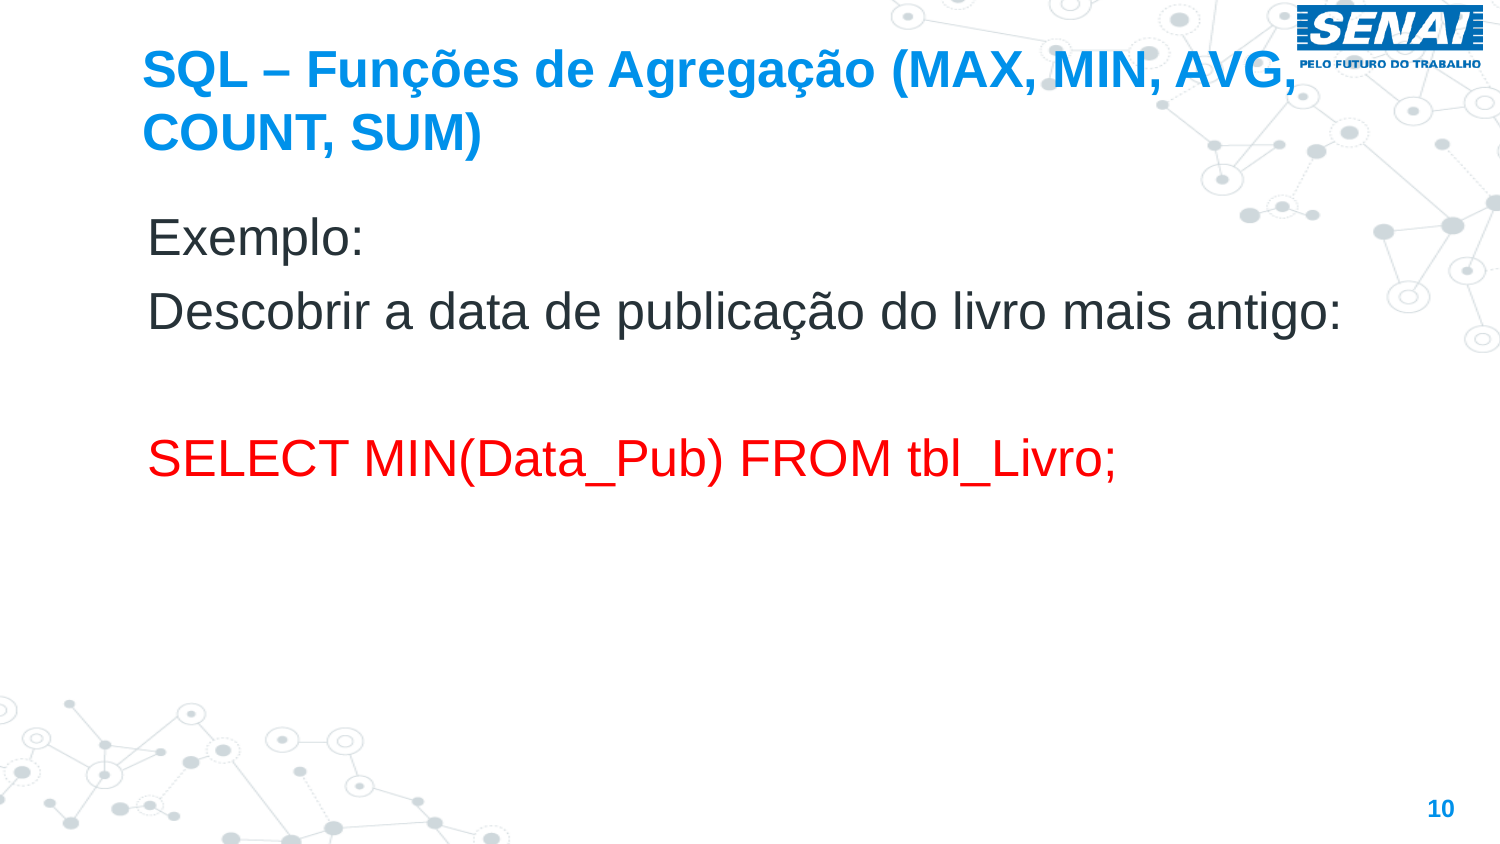

# SQL – Funções de Agregação (MAX, MIN, AVG, COUNT, SUM)
Exemplo:
Descobrir a data de publicação do livro mais antigo:

SELECT MIN(Data_Pub) FROM tbl_Livro;
10